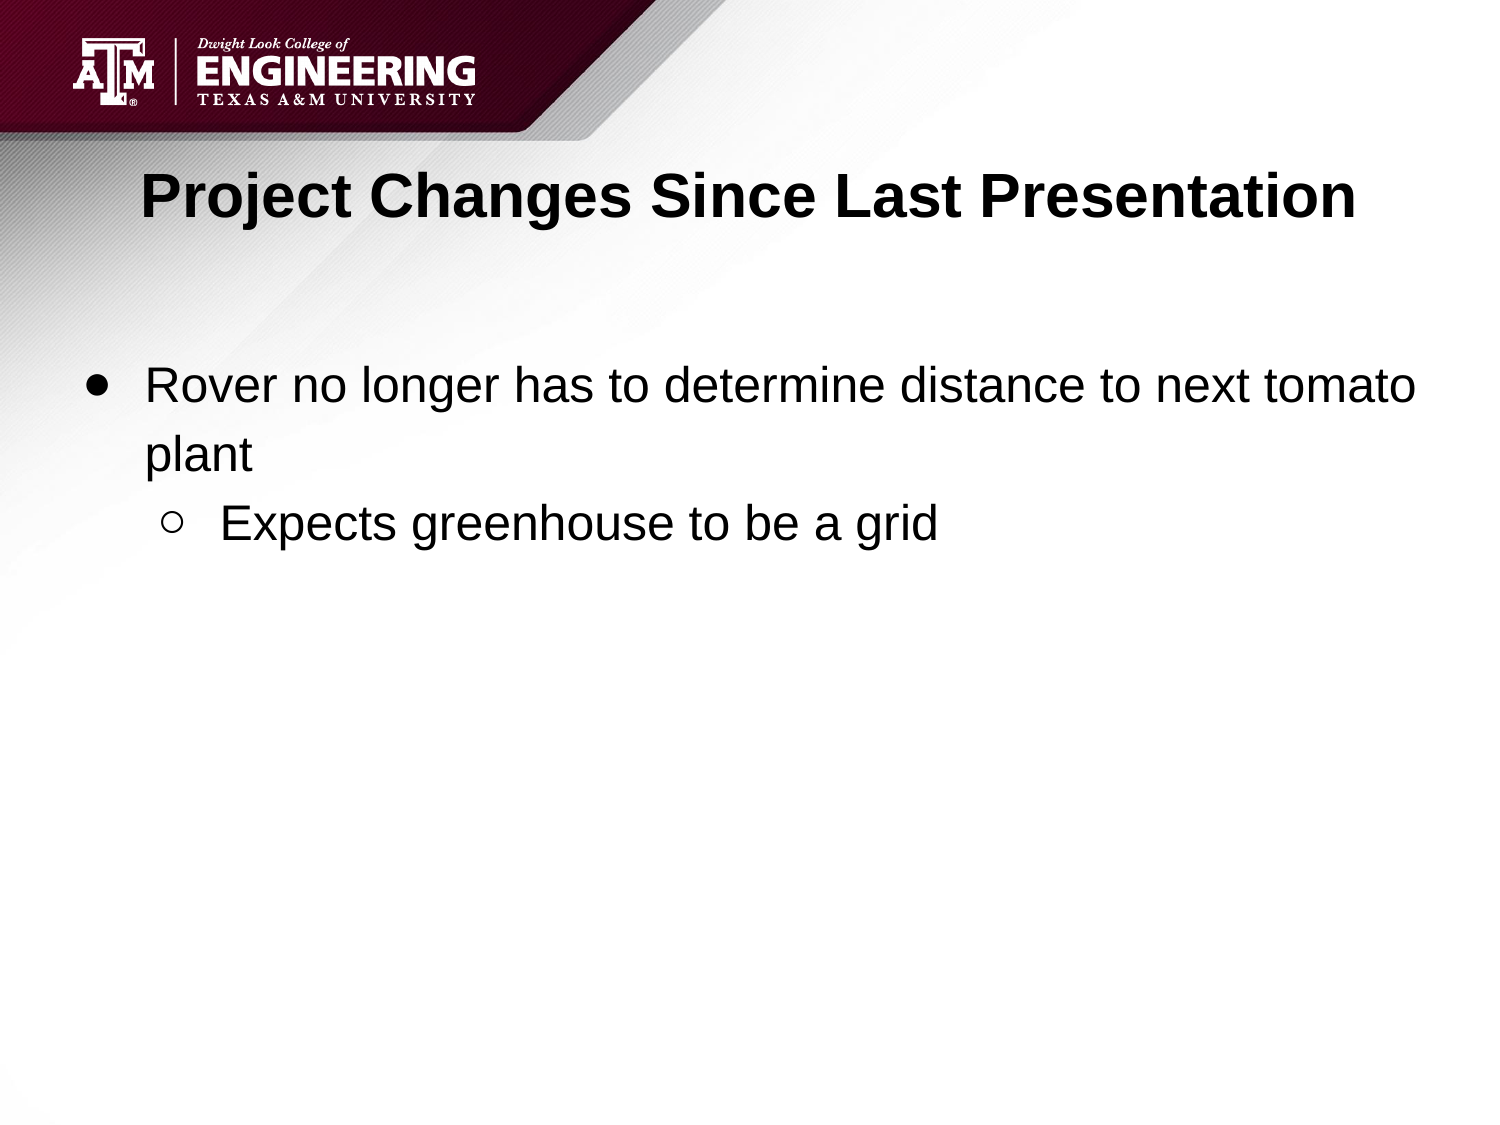

# Project Changes Since Last Presentation
Rover no longer has to determine distance to next tomato plant
Expects greenhouse to be a grid